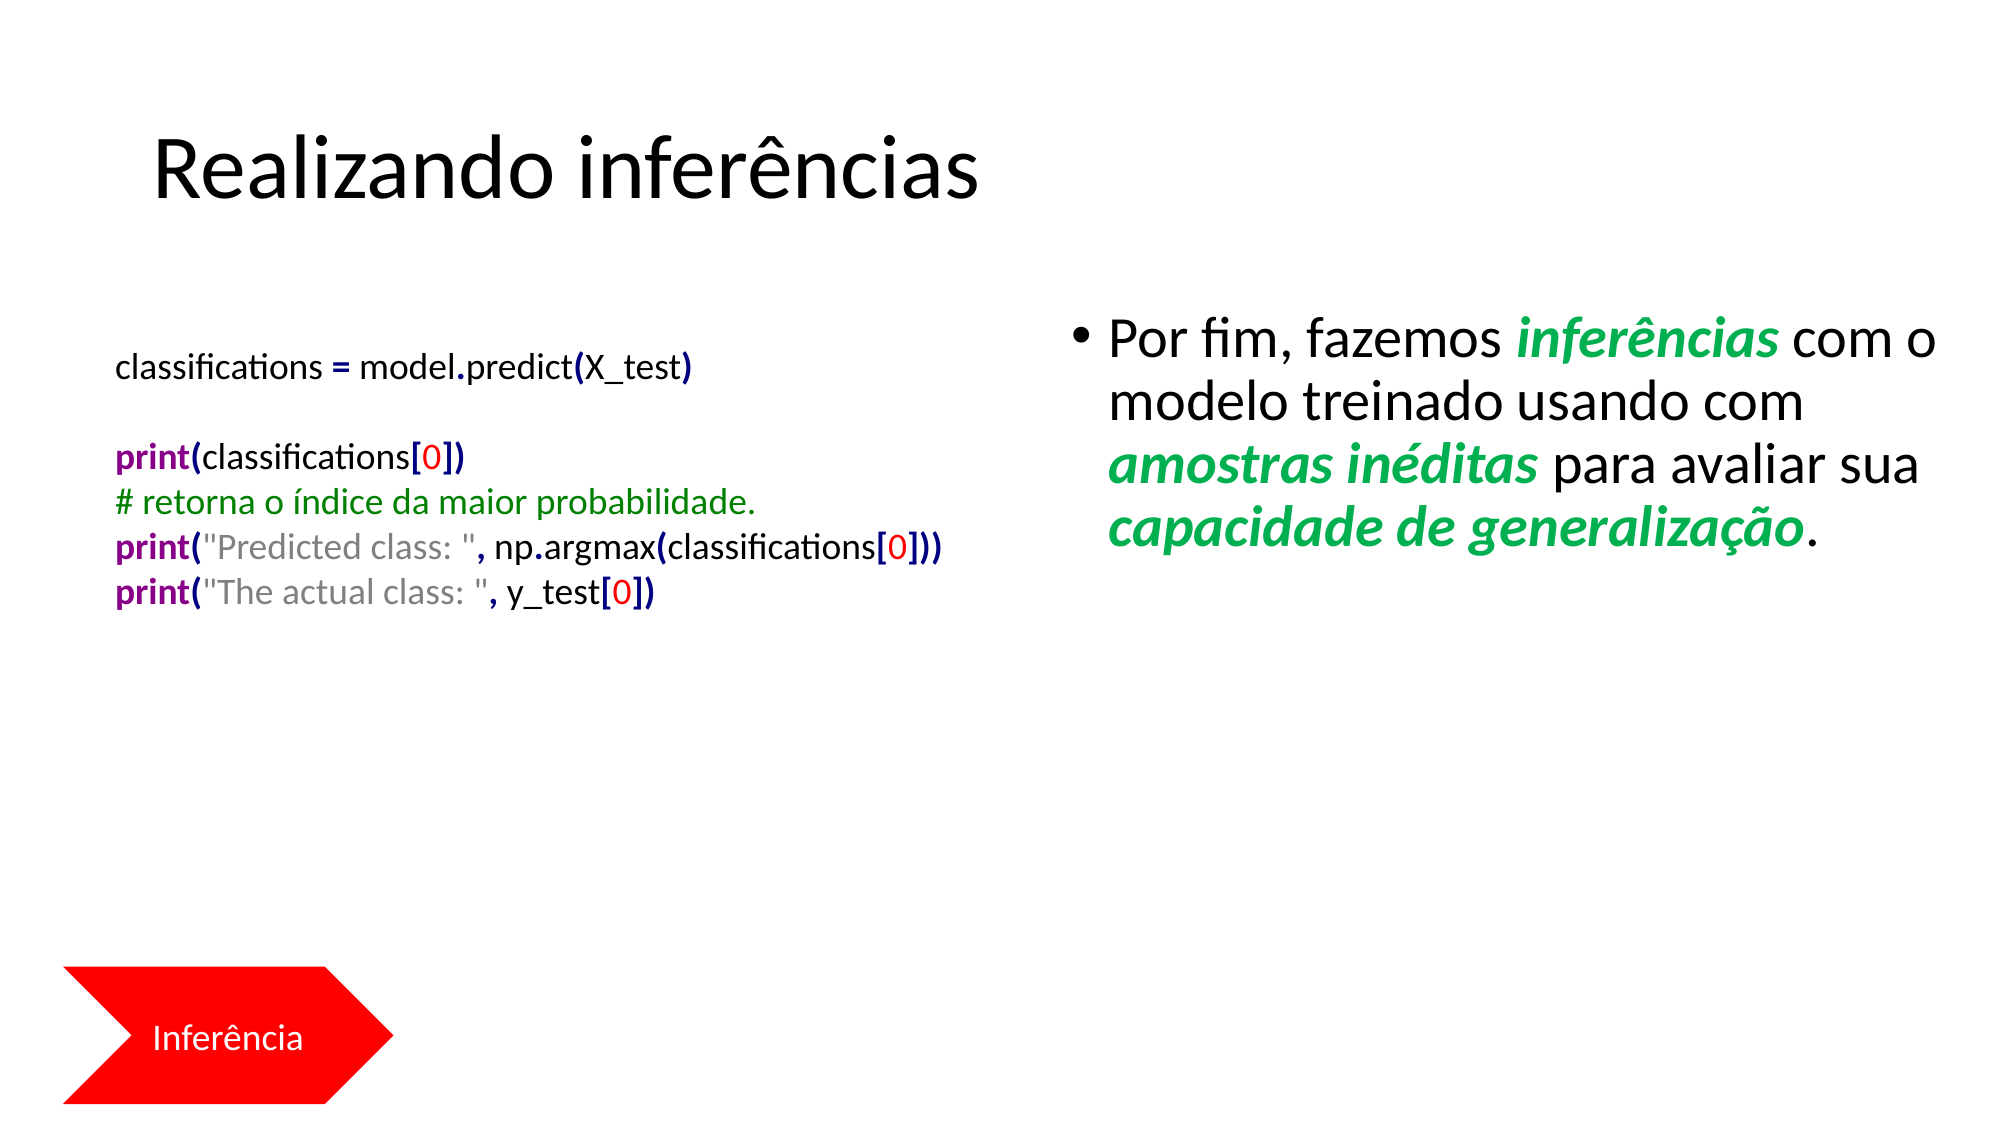

# Realizando inferências
Por fim, fazemos inferências com o modelo treinado usando com amostras inéditas para avaliar sua capacidade de generalização.
classifications = model.predict(X_test)

print(classifications[0])
# retorna o índice da maior probabilidade.
print("Predicted class: ", np.argmax(classifications[0]))
print("The actual class: ", y_test[0])
Inferência